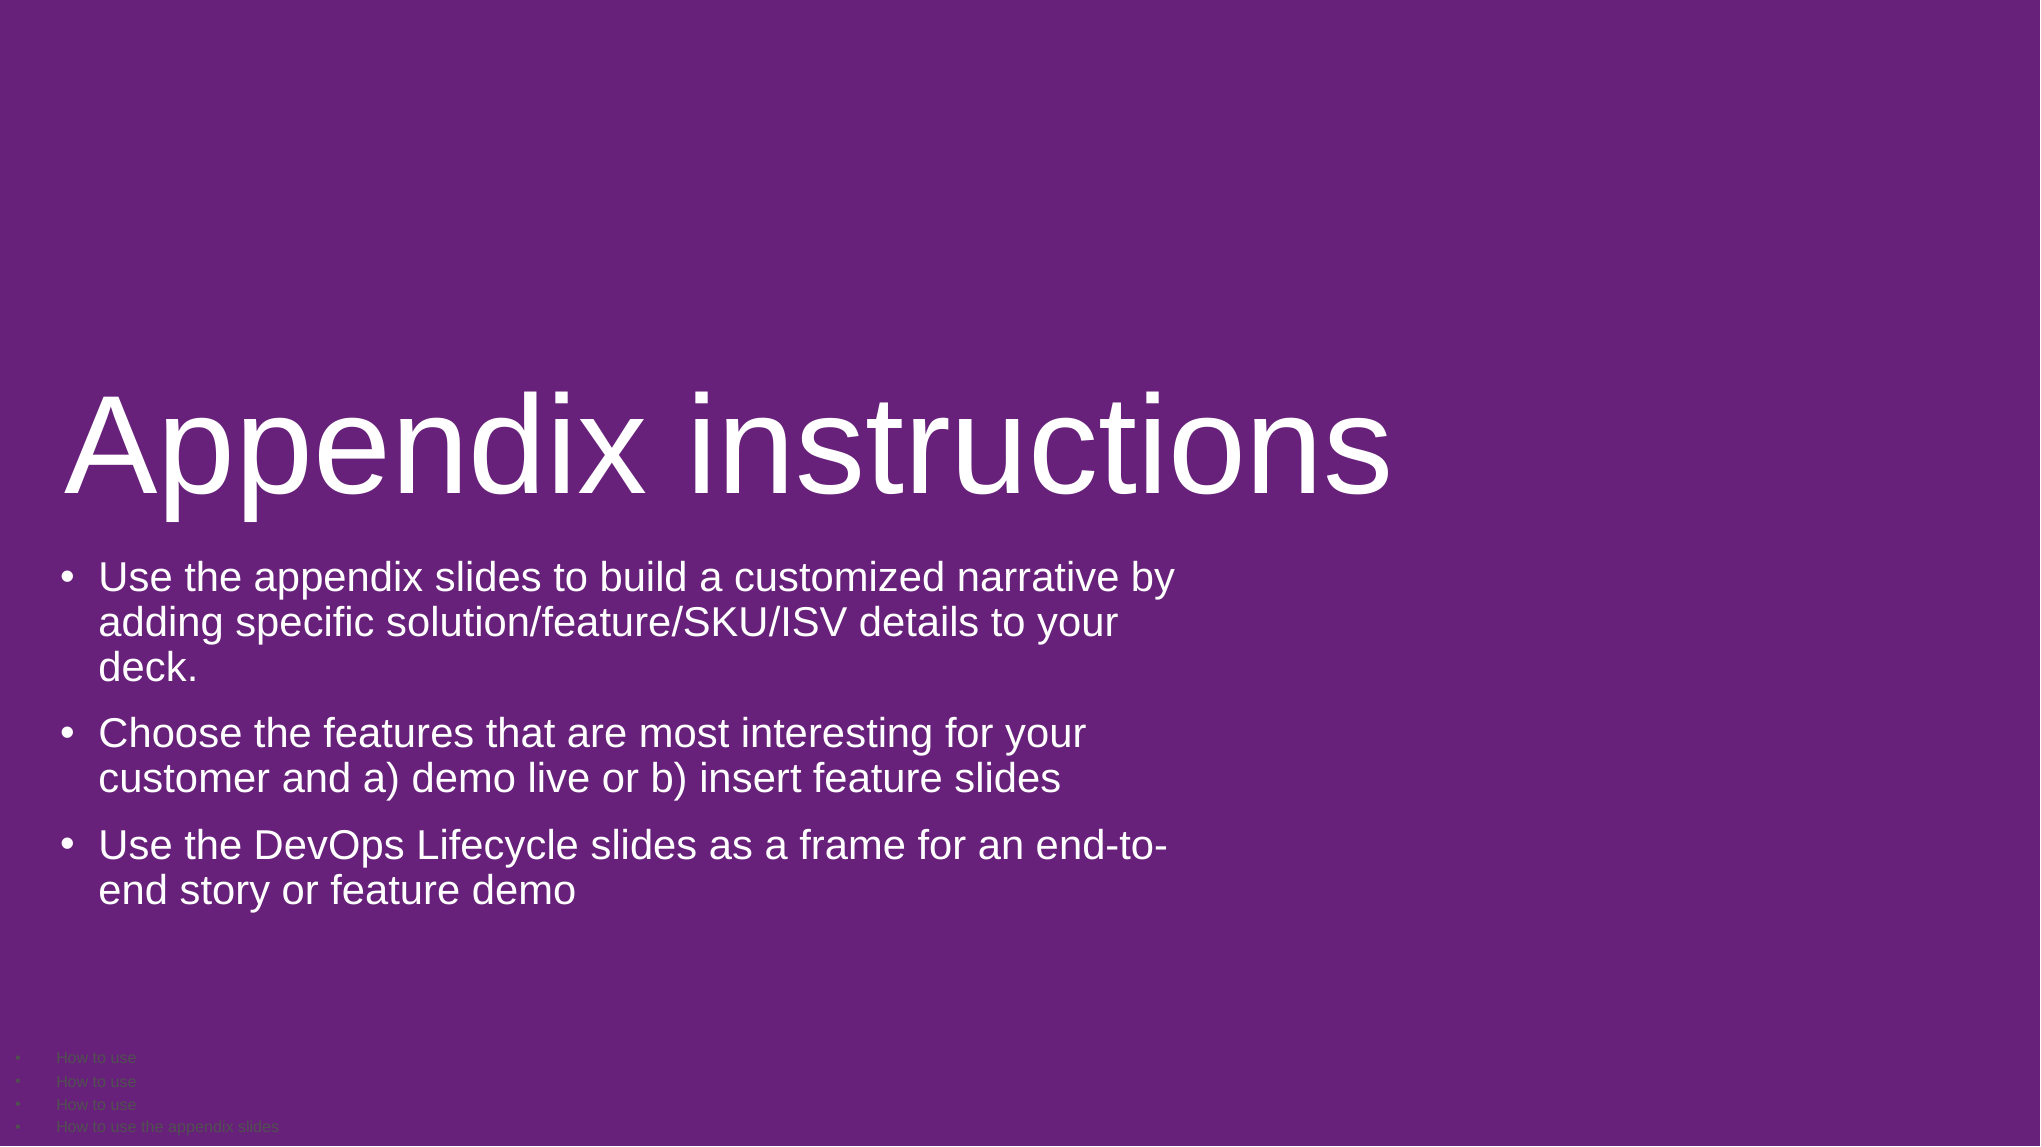

# Appendix instructions
Use the appendix slides to build a customized narrative by adding specific solution/feature/SKU/ISV details to your deck.
Choose the features that are most interesting for your customer and a) demo live or b) insert feature slides
Use the DevOps Lifecycle slides as a frame for an end-to-end story or feature demo
How to use
How to use
How to use
How to use the appendix slides